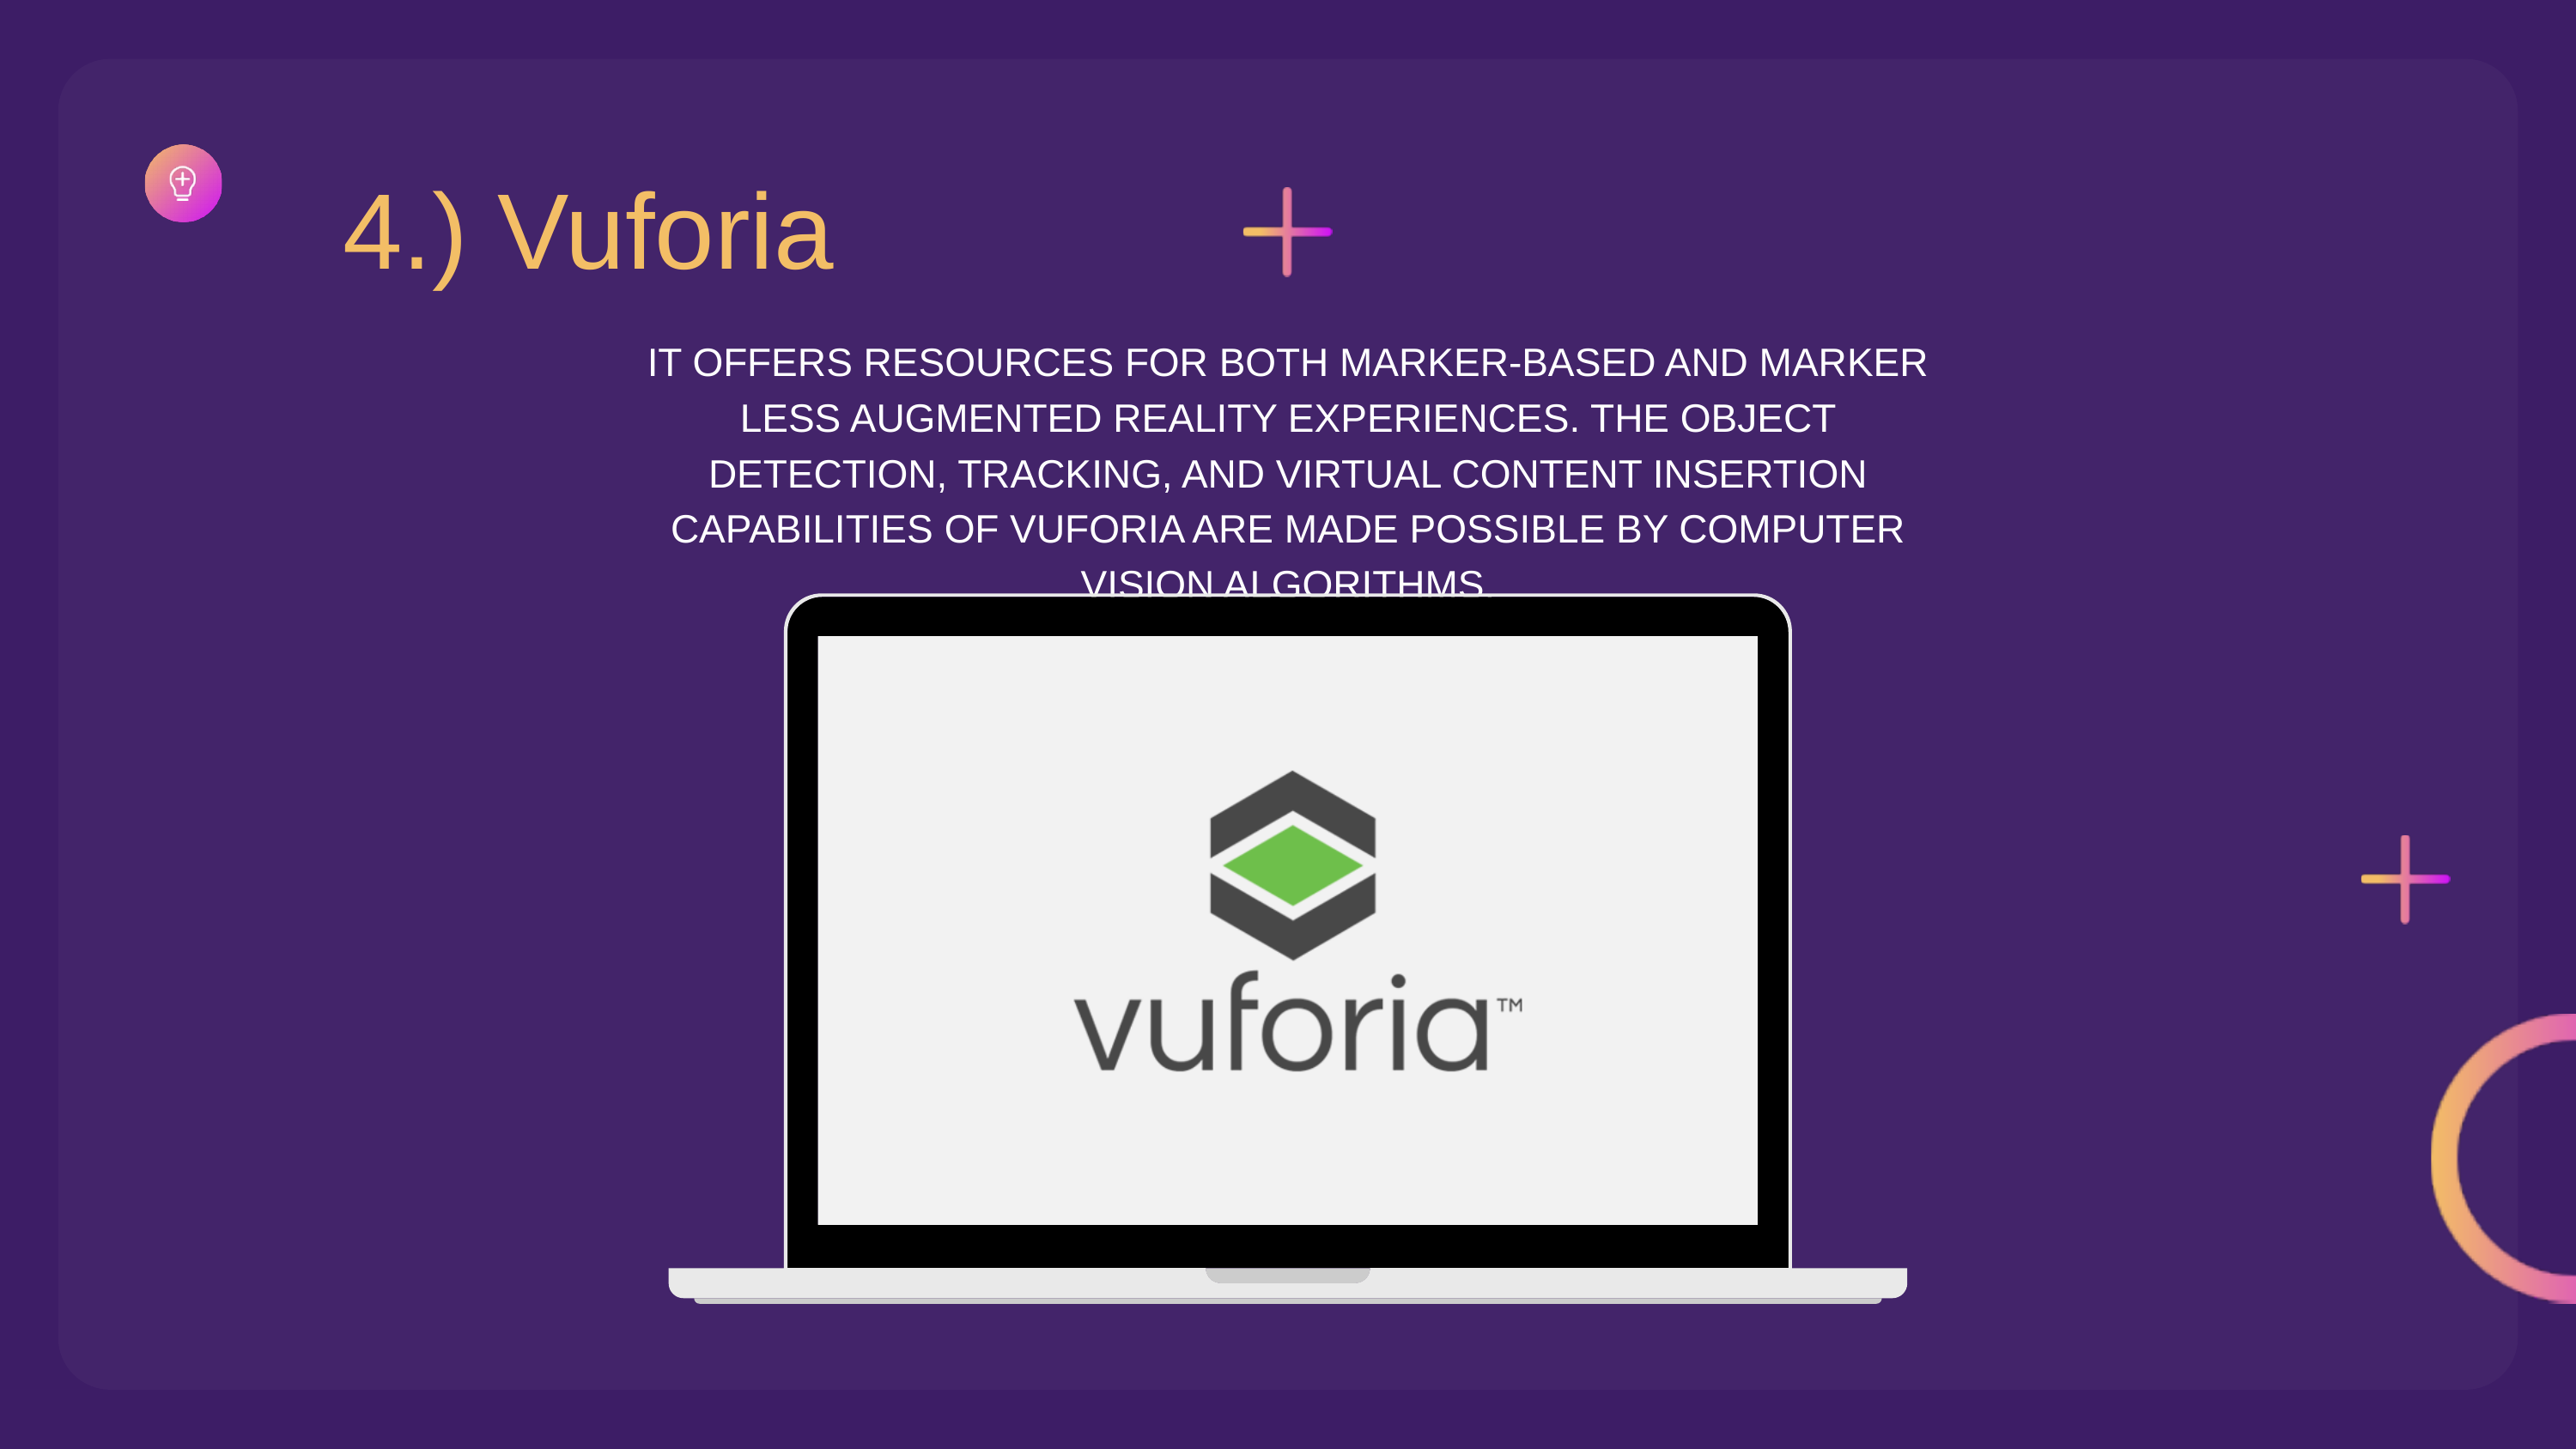

4.) Vuforia

IT OFFERS RESOURCES FOR BOTH MARKER-BASED AND MARKER LESS AUGMENTED REALITY EXPERIENCES. THE OBJECT DETECTION, TRACKING, AND VIRTUAL CONTENT INSERTION CAPABILITIES OF VUFORIA ARE MADE POSSIBLE BY COMPUTER VISION ALGORITHMS.